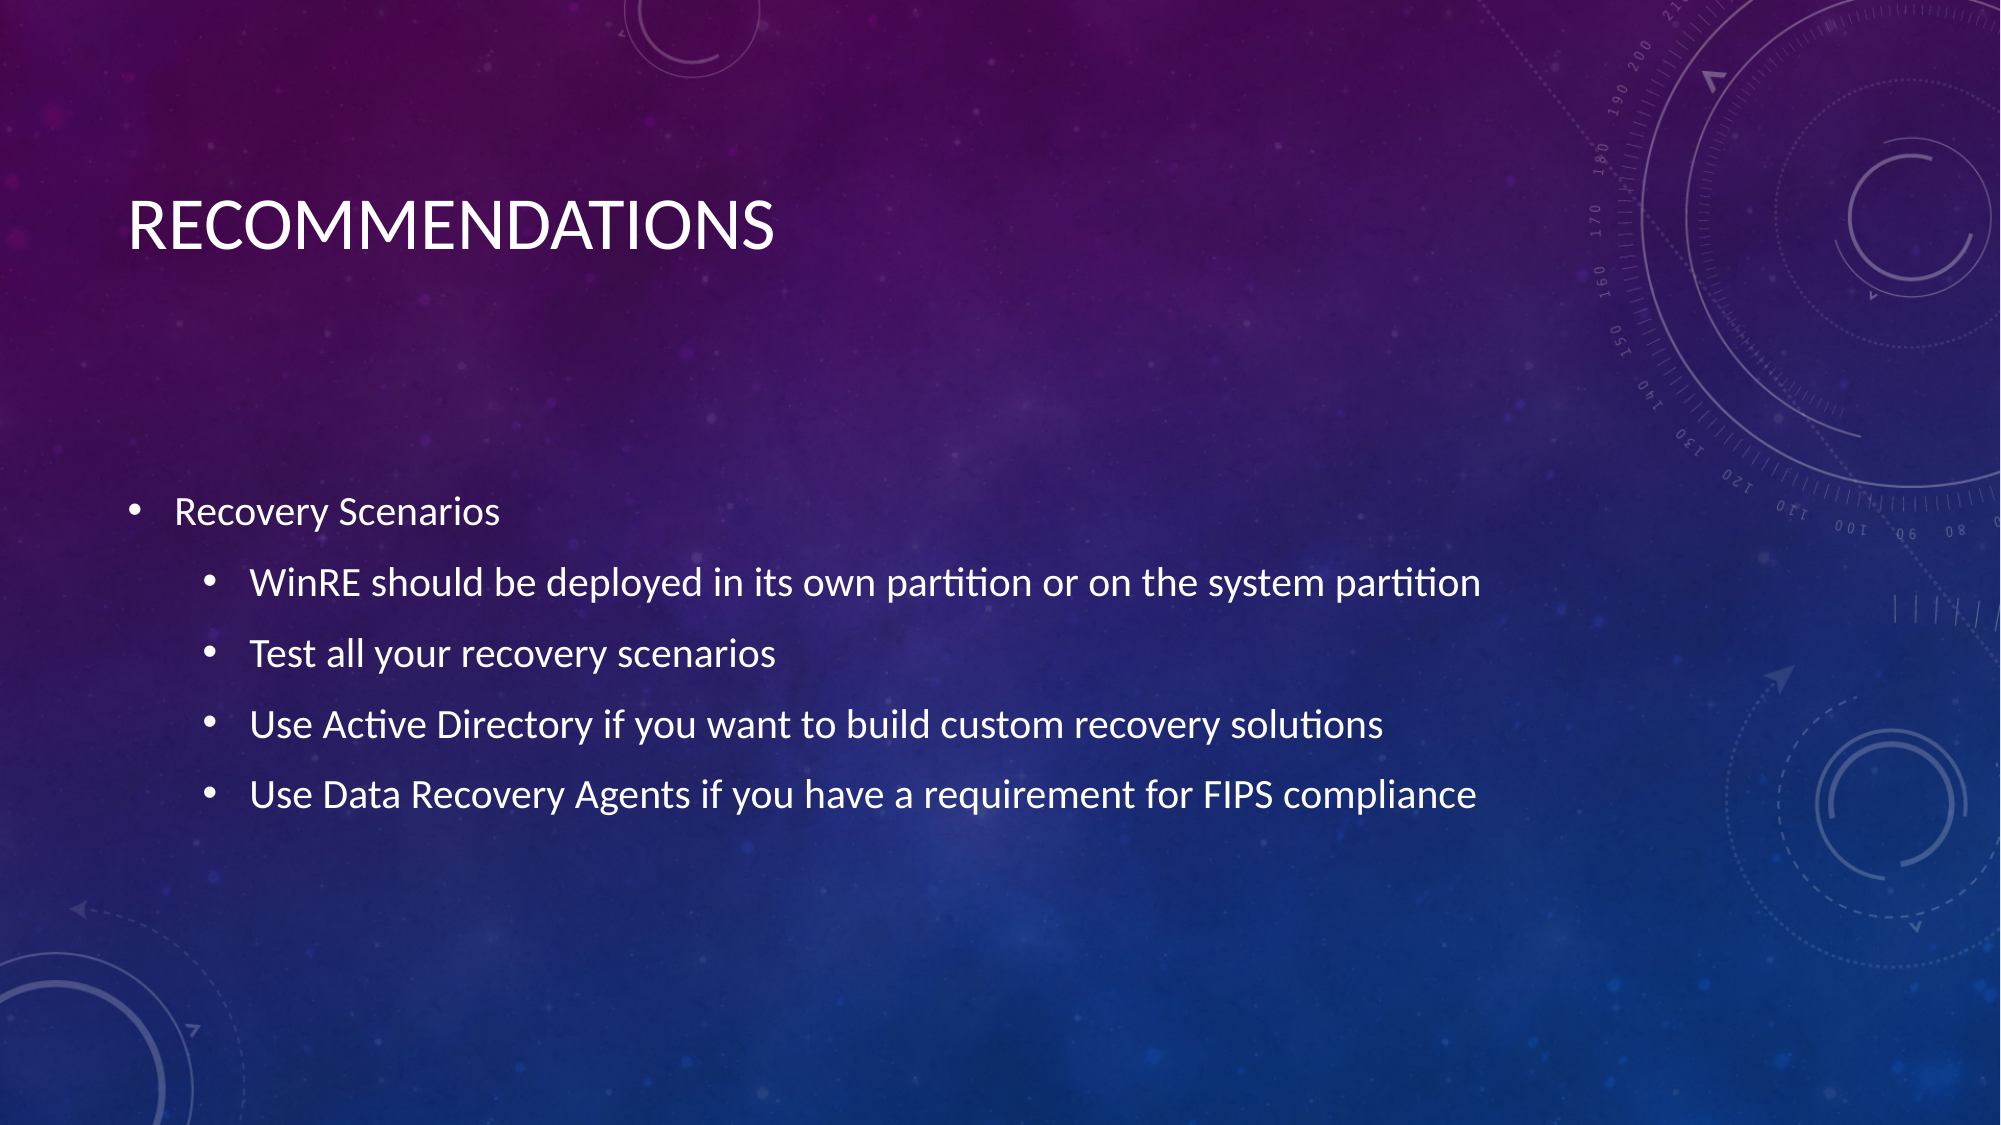

# Recommendations
Recovery Scenarios
WinRE should be deployed in its own partition or on the system partition
Test all your recovery scenarios
Use Active Directory if you want to build custom recovery solutions
Use Data Recovery Agents if you have a requirement for FIPS compliance